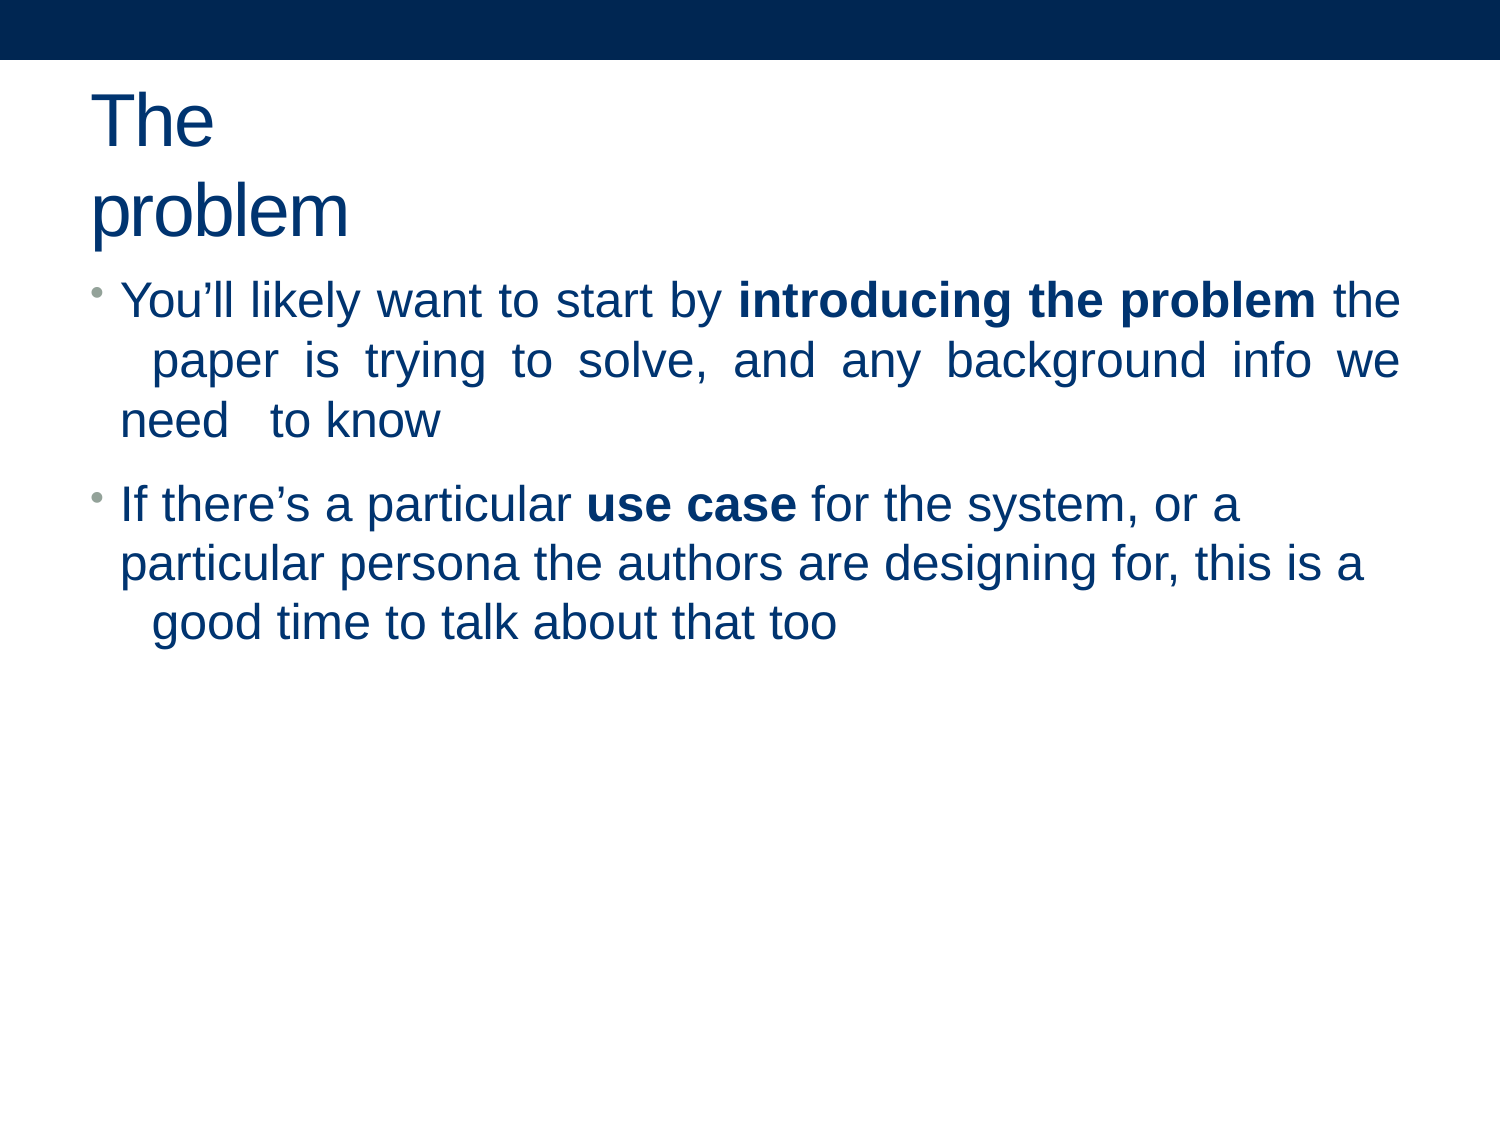

# The problem
You’ll likely want to start by introducing the problem the 	paper is trying to solve, and any background info we need 	to know
If there’s a particular use case for the system, or a 	particular persona the authors are designing for, this is a 	good time to talk about that too